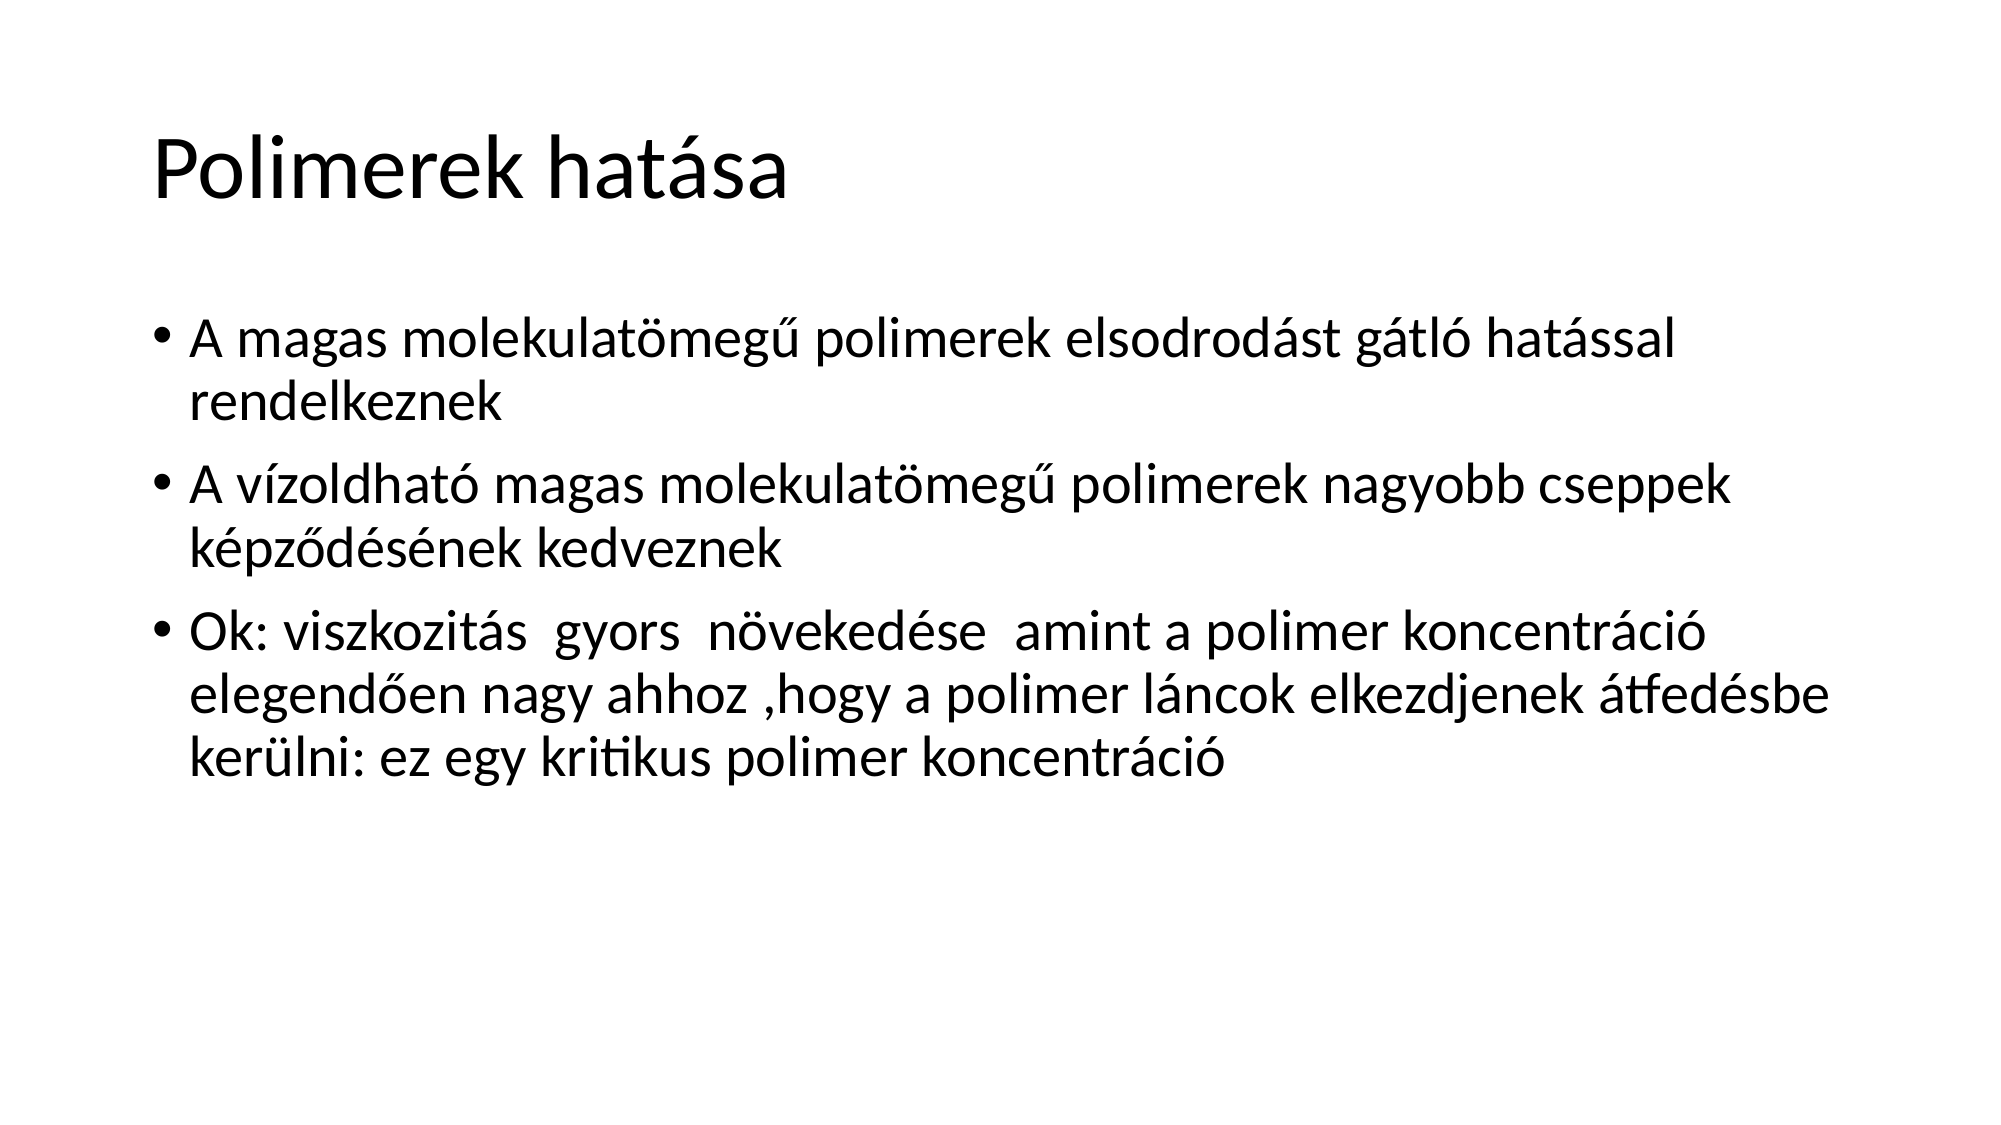

# Polimerek hatása
A magas molekulatömegű polimerek elsodrodást gátló hatással rendelkeznek
A vízoldható magas molekulatömegű polimerek nagyobb cseppek képződésének kedveznek
Ok: viszkozitás  gyors  növekedése  amint a polimer koncentráció  elegendően nagy ahhoz ,hogy a polimer láncok elkezdjenek átfedésbe kerülni: ez egy kritikus polimer koncentráció